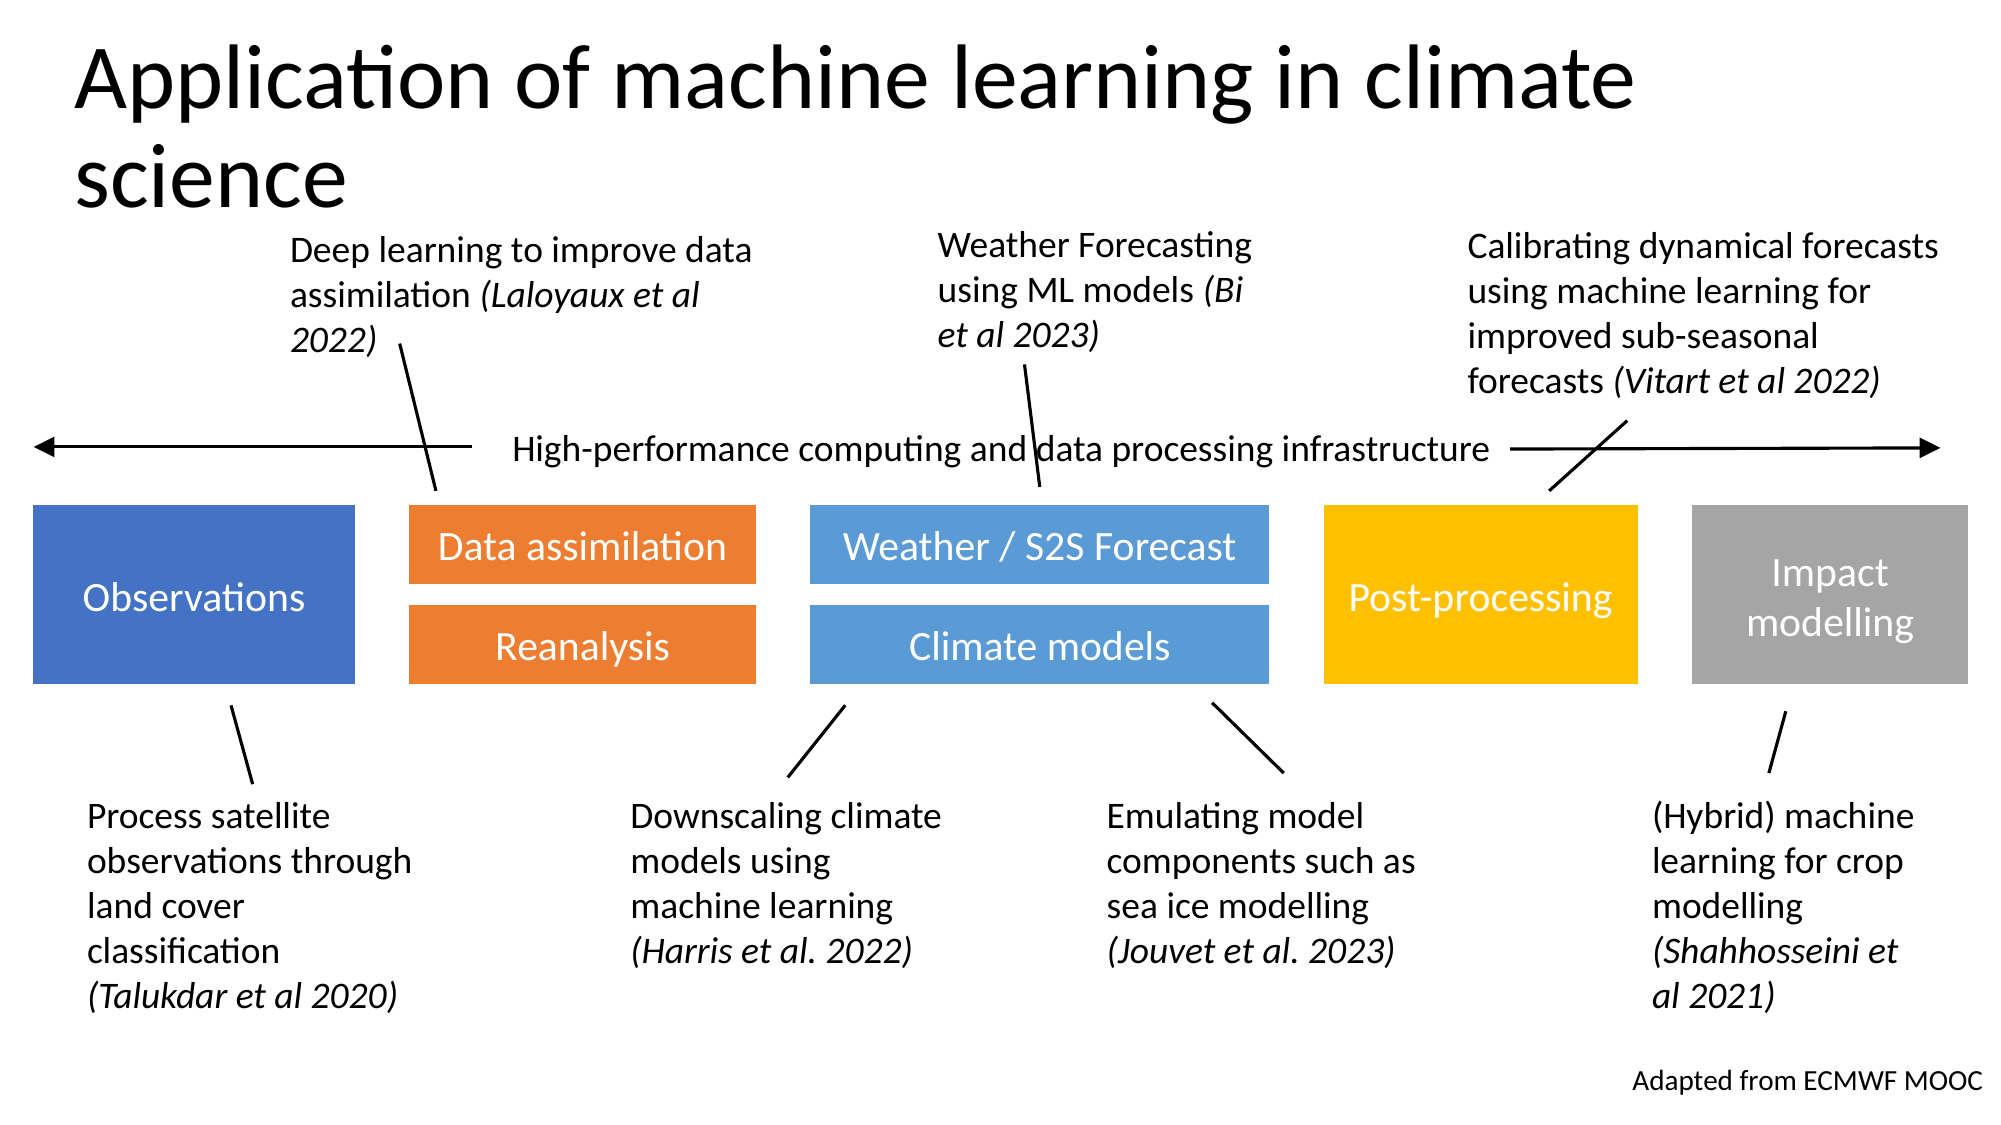

Application of machine learning in climate science
Weather Forecasting using ML models (Bi et al 2023)
Calibrating dynamical forecasts using machine learning for improved sub-seasonal forecasts (Vitart et al 2022)
Deep learning to improve data assimilation (Laloyaux et al 2022)
High-performance computing and data processing infrastructure
Data assimilation
Weather / S2S Forecast
Observations
Post-processing
Impact modelling
Reanalysis
Climate models
Process satellite observations through land cover classification (Talukdar et al 2020)
Downscaling climate models using machine learning (Harris et al. 2022)
Emulating model components such as sea ice modelling (Jouvet et al. 2023)
(Hybrid) machine learning for crop modelling (Shahhosseini et al 2021)
Adapted from ECMWF MOOC